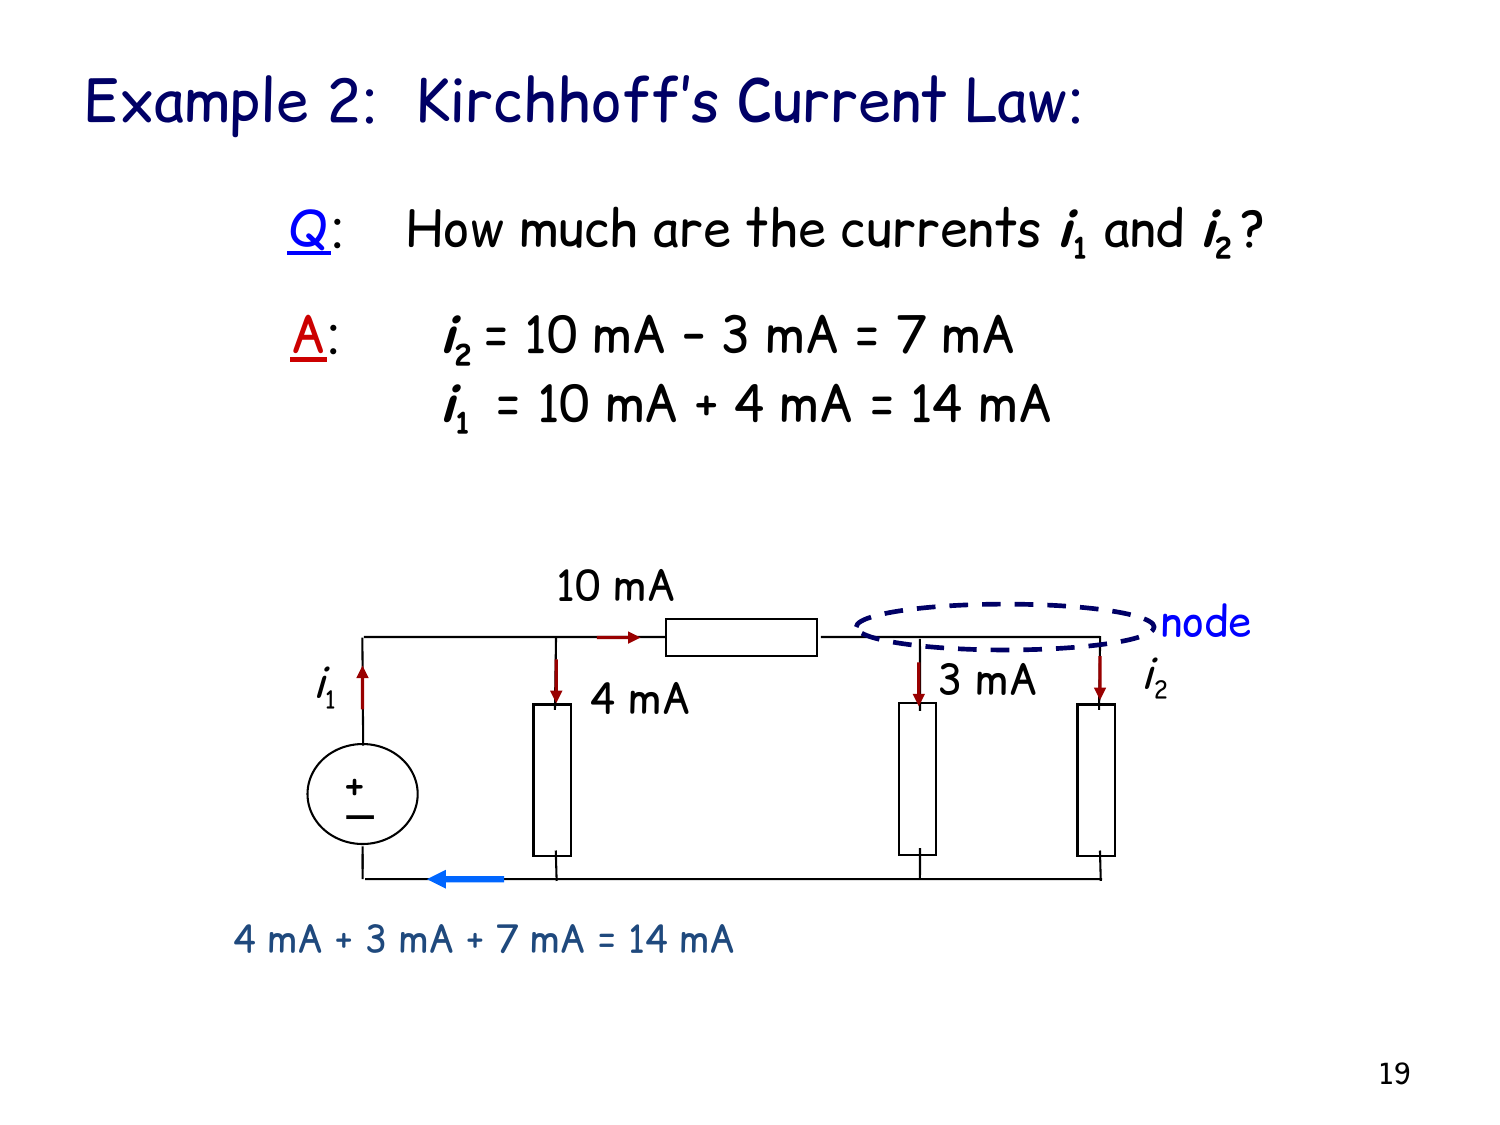

Example 2:  Kirchhoff’s Current Law:
Q:    How much are the currents i1 and i2 ?
A:    	i2 = 10 mA – 3 mA = 7 mA
	i1  = 10 mA + 4 mA = 14 mA
10 mA

+

_

i2
3 mA
i1

4 mA

node

4 mA + 3 mA + 7 mA = 14 mA
19